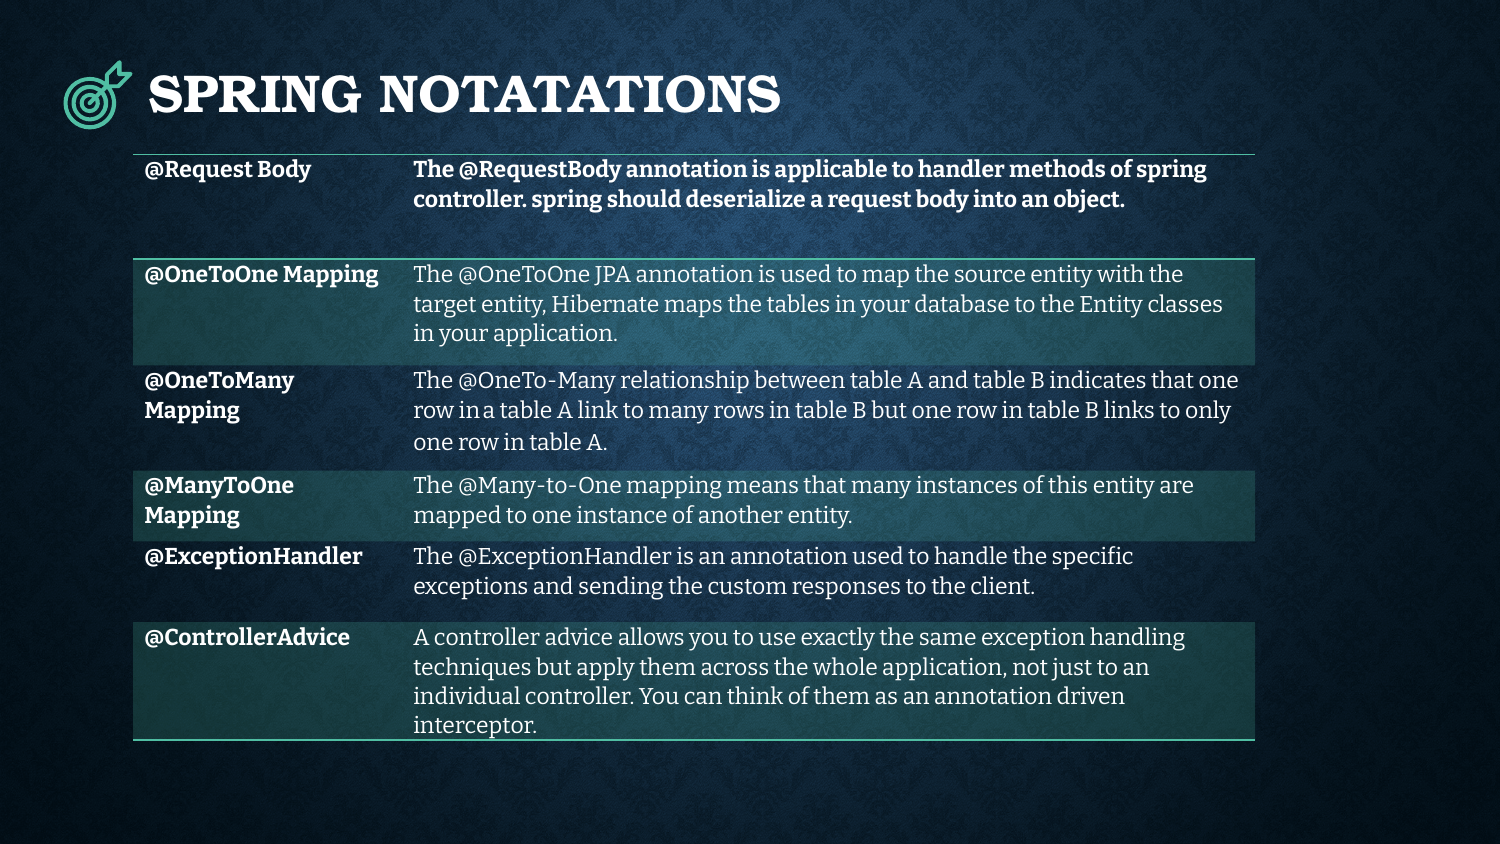

# SPRING NOTATATIONS

| @Request Body | The @RequestBody annotation is applicable to handler methods of spring controller. spring should deserialize a request body into an object. |
| --- | --- |
| @OneToOne Mapping | The @OneToOne JPA annotation is used to map the source entity with the target entity, Hibernate maps the tables in your database to the Entity classes in your application. |
| @OneToMany Mapping | The @OneTo-Many relationship between table A and table B indicates that one row in a table A link to many rows in table B but one row in table B links to only one row in table A. |
| @ManyToOne Mapping | The @Many-to-One mapping means that many instances of this entity are mapped to one instance of another entity. |
| @ExceptionHandler | The @ExceptionHandler is an annotation used to handle the specific exceptions and sending the custom responses to the client. |
| @ControllerAdvice | A controller advice allows you to use exactly the same exception handling techniques but apply them across the whole application, not just to an individual controller. You can think of them as an annotation driven interceptor. |